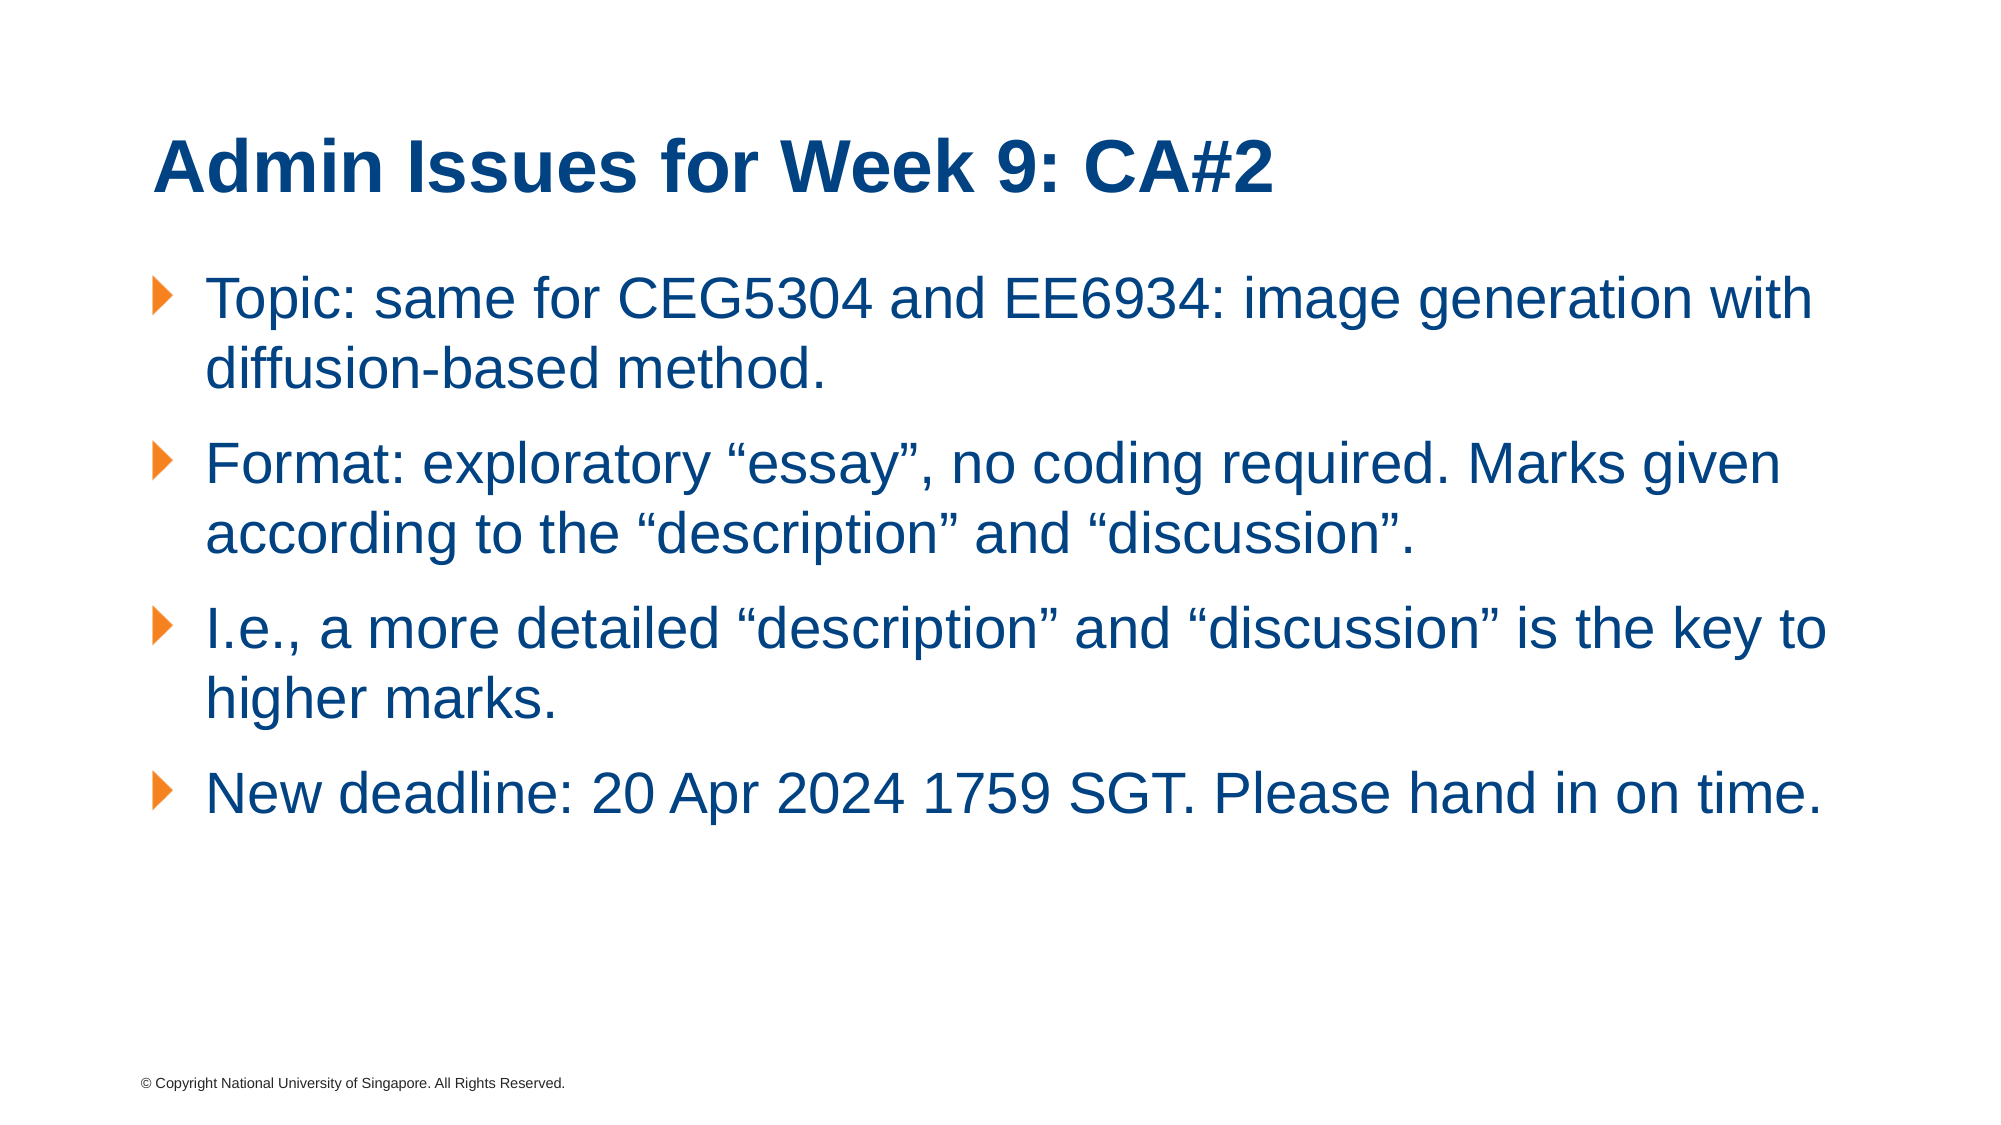

# Admin Issues for Week 9: CA#2
Topic: same for CEG5304 and EE6934: image generation with diffusion-based method.
Format: exploratory “essay”, no coding required. Marks given according to the “description” and “discussion”.
I.e., a more detailed “description” and “discussion” is the key to higher marks.
New deadline: 20 Apr 2024 1759 SGT. Please hand in on time.